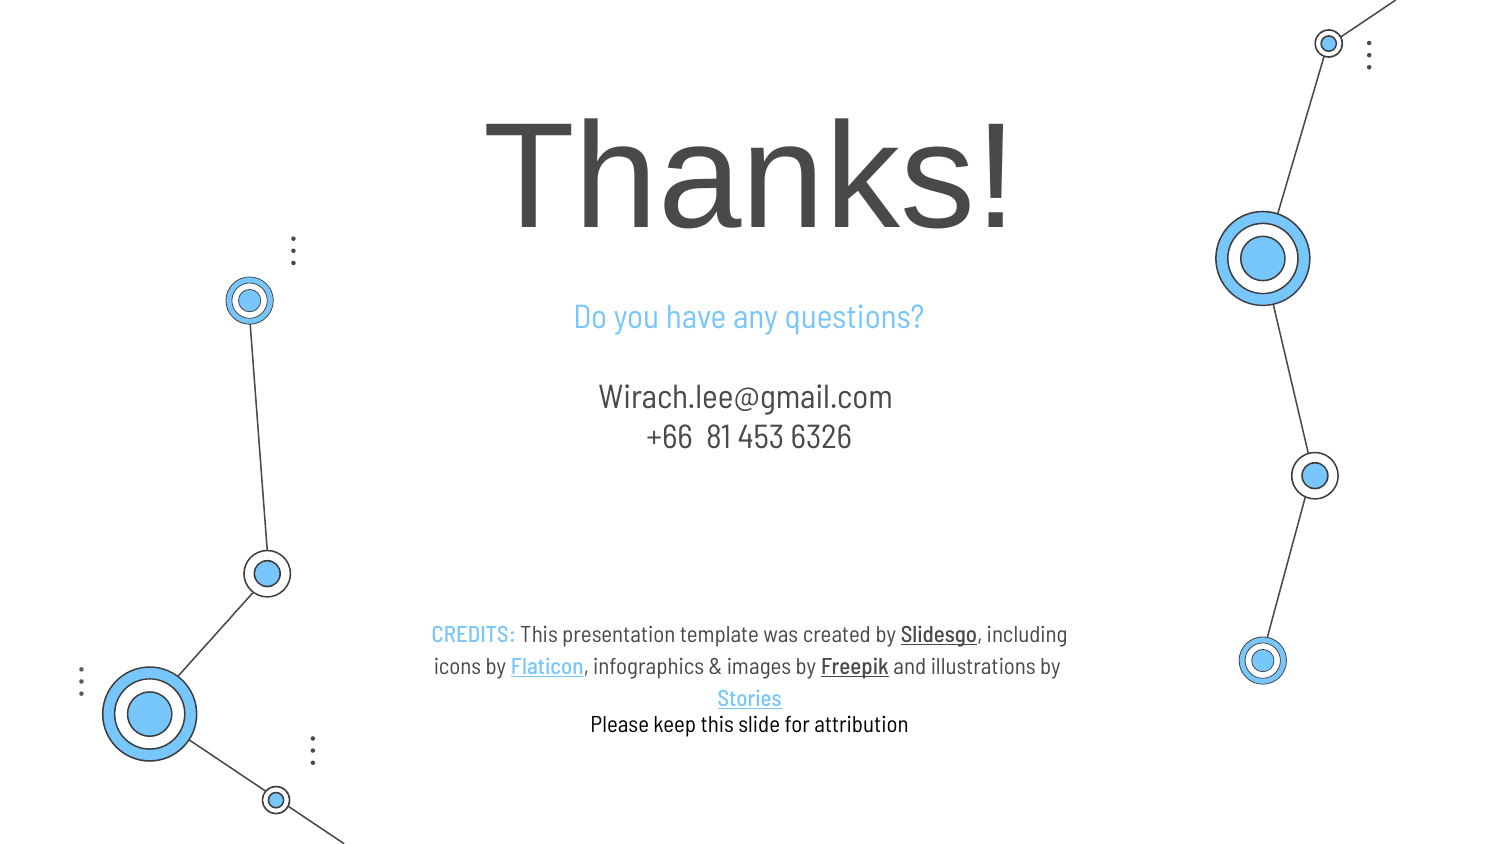

# Thanks!
Do you have any questions?

Wirach.lee@gmail.com
+66  81 453 6326
Please keep this slide for attribution